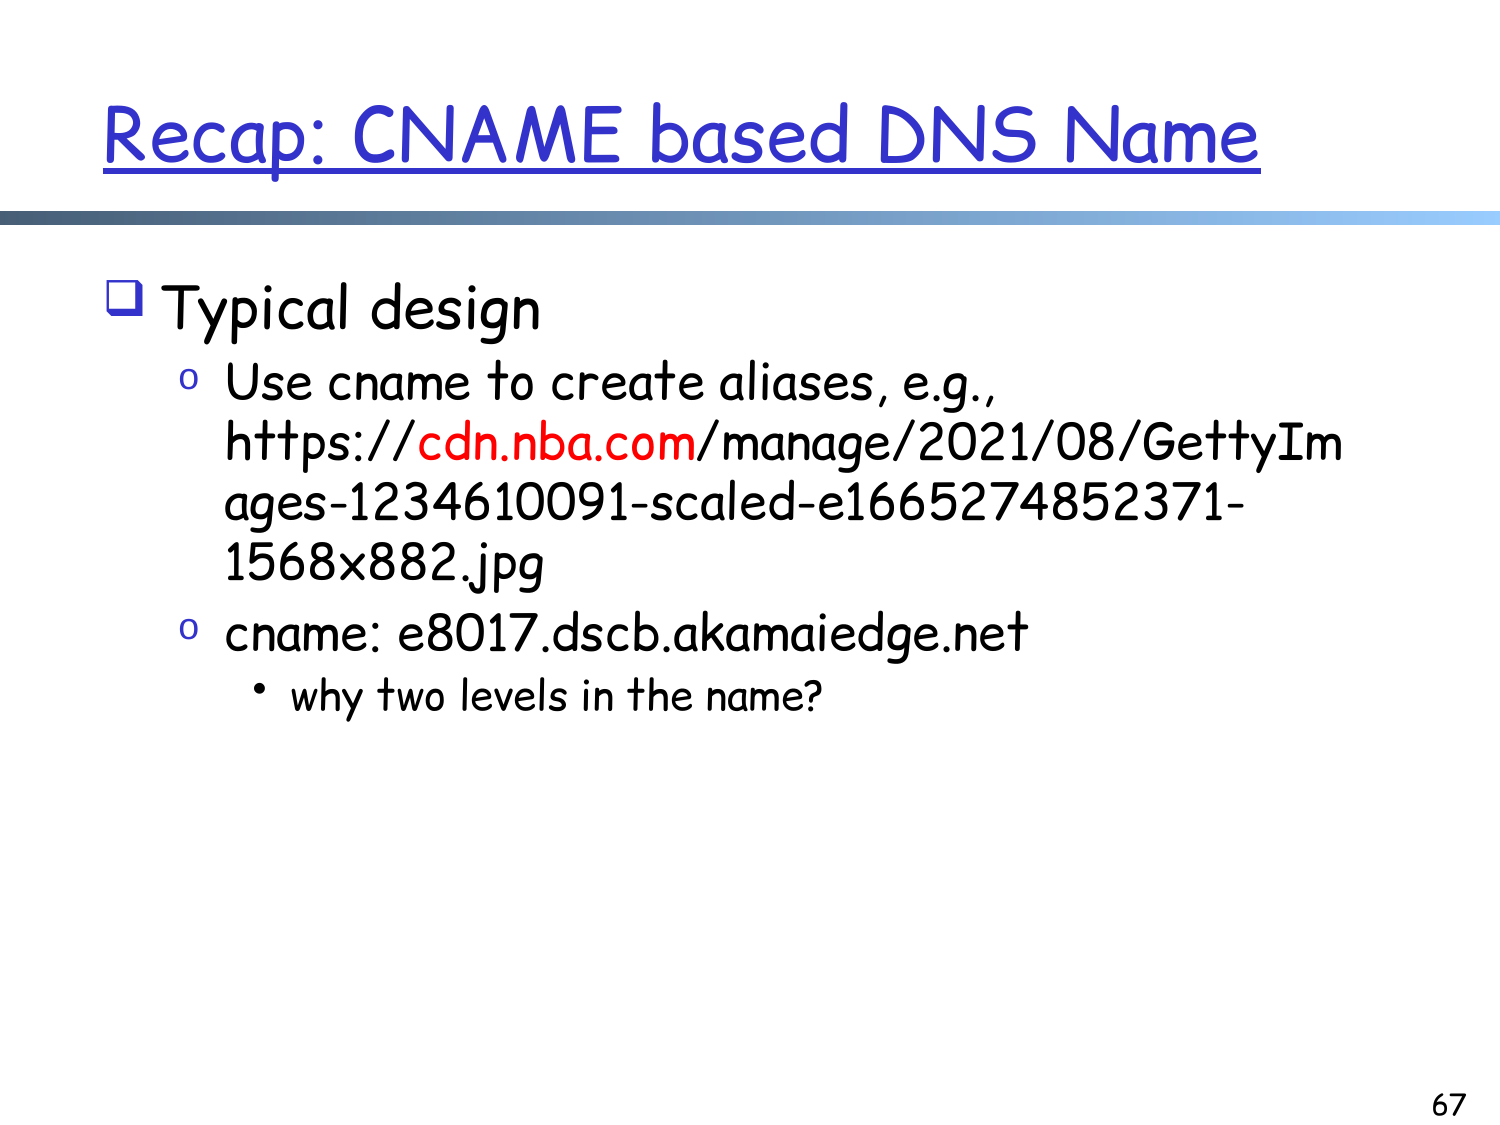

# Recap: CNAME based DNS Name
Typical design
Use cname to create aliases, e.g.,
https://cdn.nba.com/manage/2021/08/GettyImages-1234610091-scaled-e1665274852371-1568x882.jpg
cname: e8017.dscb.akamaiedge.net
why two levels in the name?

67